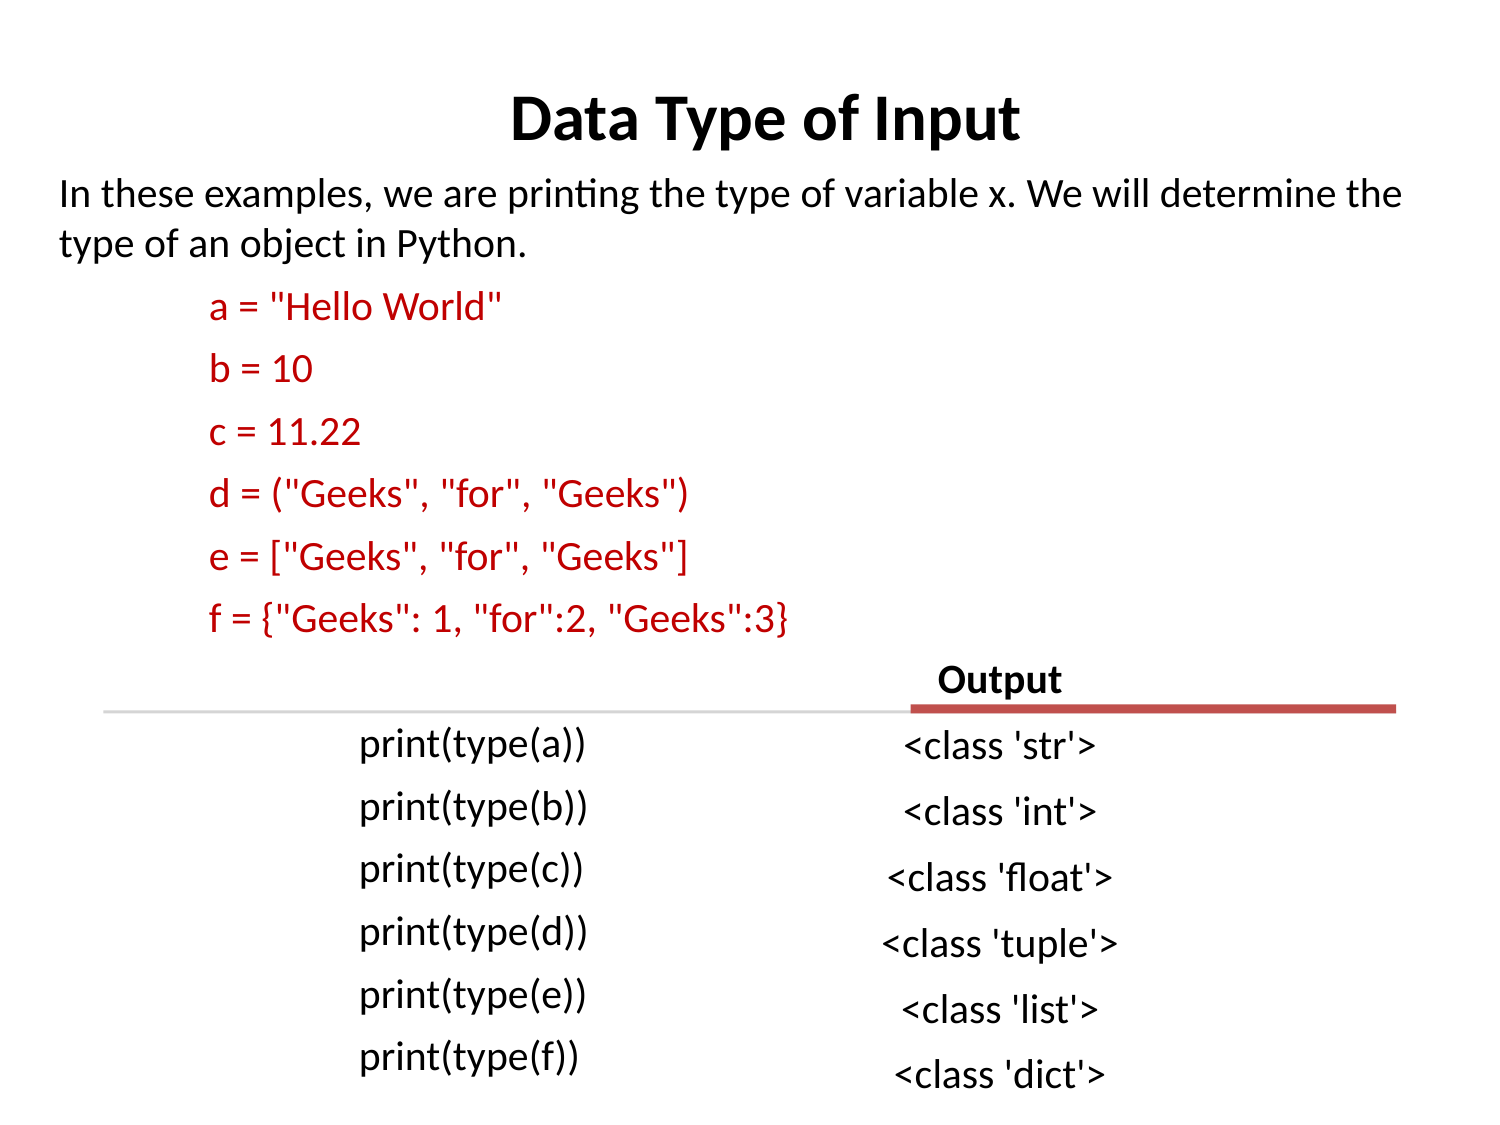

Data Type of Input
In these examples, we are printing the type of variable x. We will determine the type of an object in Python.
a = "Hello World"
b = 10
c = 11.22
d = ("Geeks", "for", "Geeks")
e = ["Geeks", "for", "Geeks"]
f = {"Geeks": 1, "for":2, "Geeks":3}

​		print(type(a))
		print(type(b))
		print(type(c))
		print(type(d))
		print(type(e))
		print(type(f))​

Output
<class 'str'>
<class 'int'>
<class 'float'>
<class 'tuple'>
<class 'list'>
<class 'dict'>